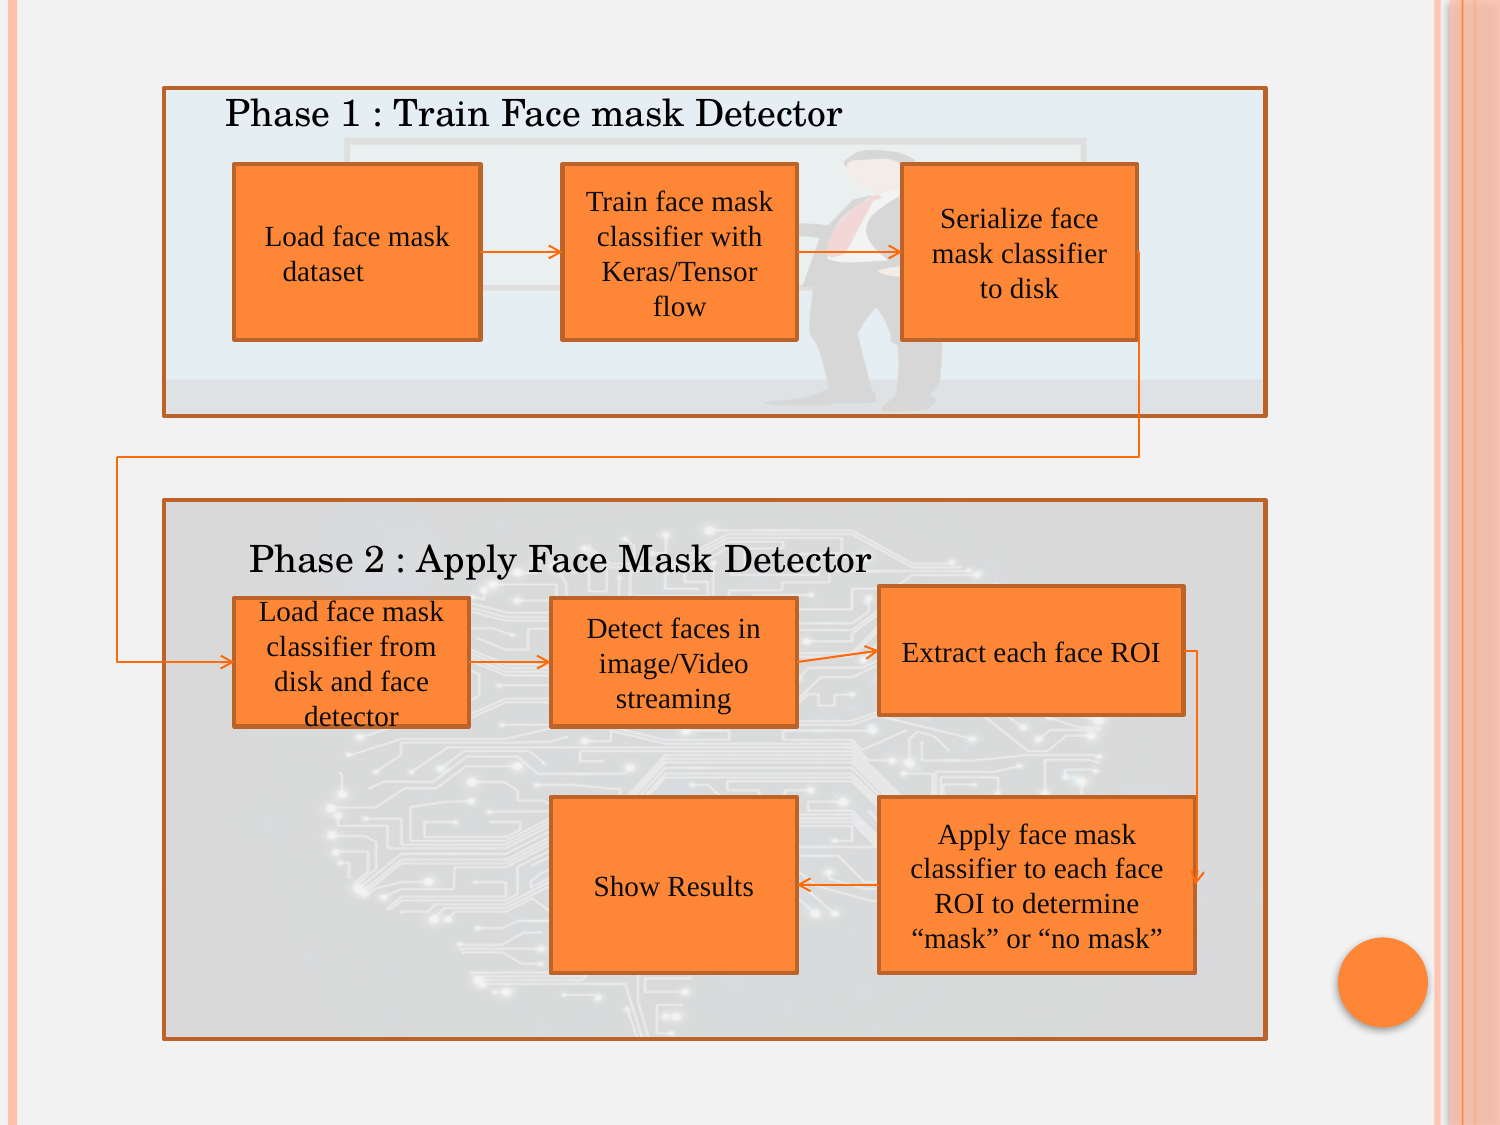

Phase 1 : Train Face mask Detector

Load face mask dataset
Train face mask classifier with Keras/Tensor flow
Serialize face mask classifier to disk

Phase 2 : Apply Face Mask Detector
Extract each face ROI
Load face mask classifier from disk and face detector
Detect faces in image/Video streaming
Show Results
Apply face mask classifier to each face ROI to determine “mask” or “no mask”